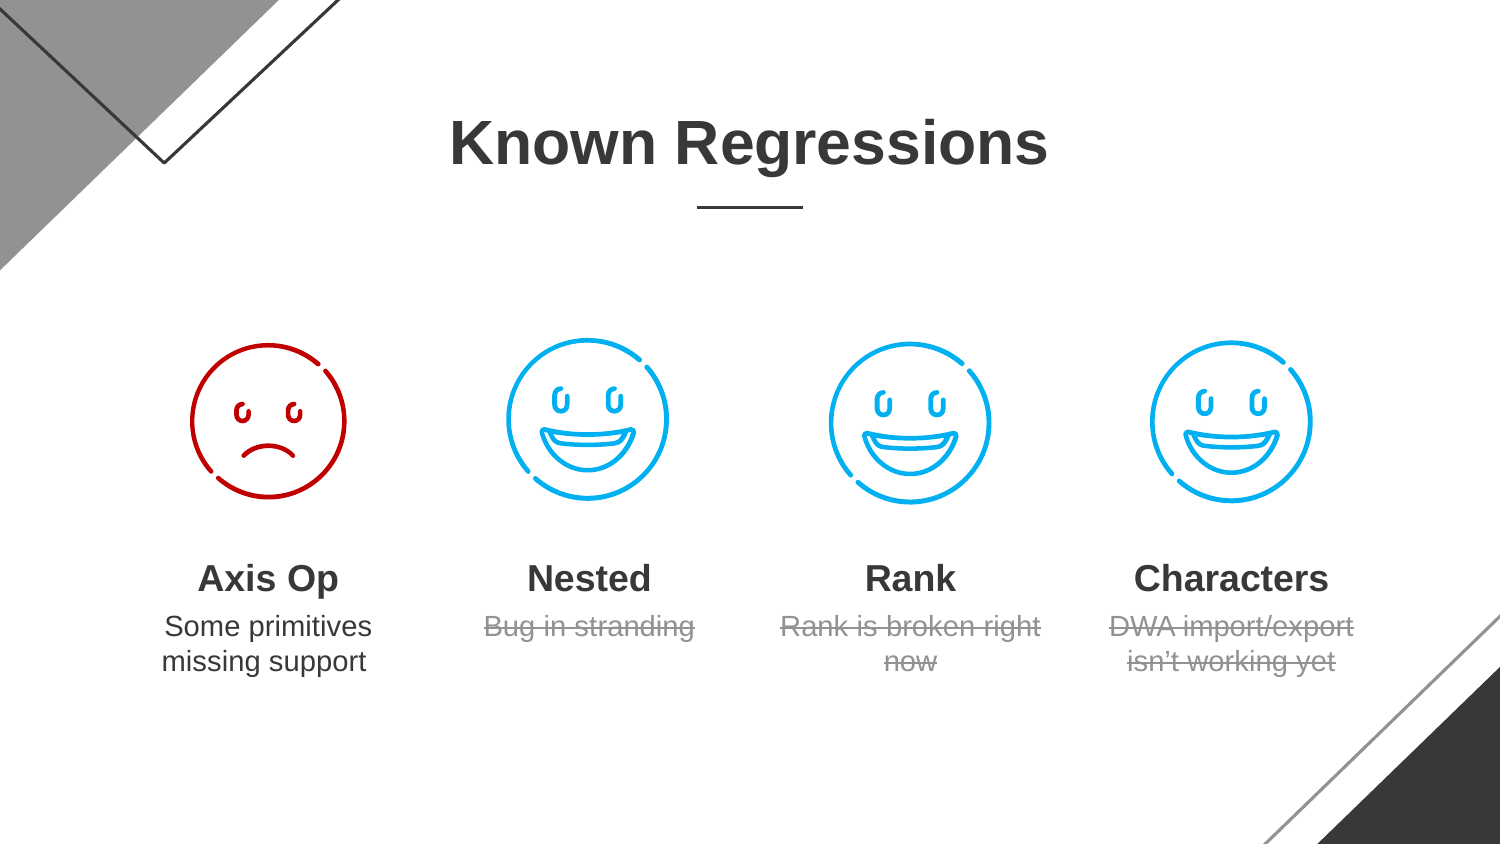

Known Regressions

# Axis Op
Nested
Rank
Characters
Some primitives missing support
Bug in stranding
Rank is broken right now
DWA import/export isn’t working yet